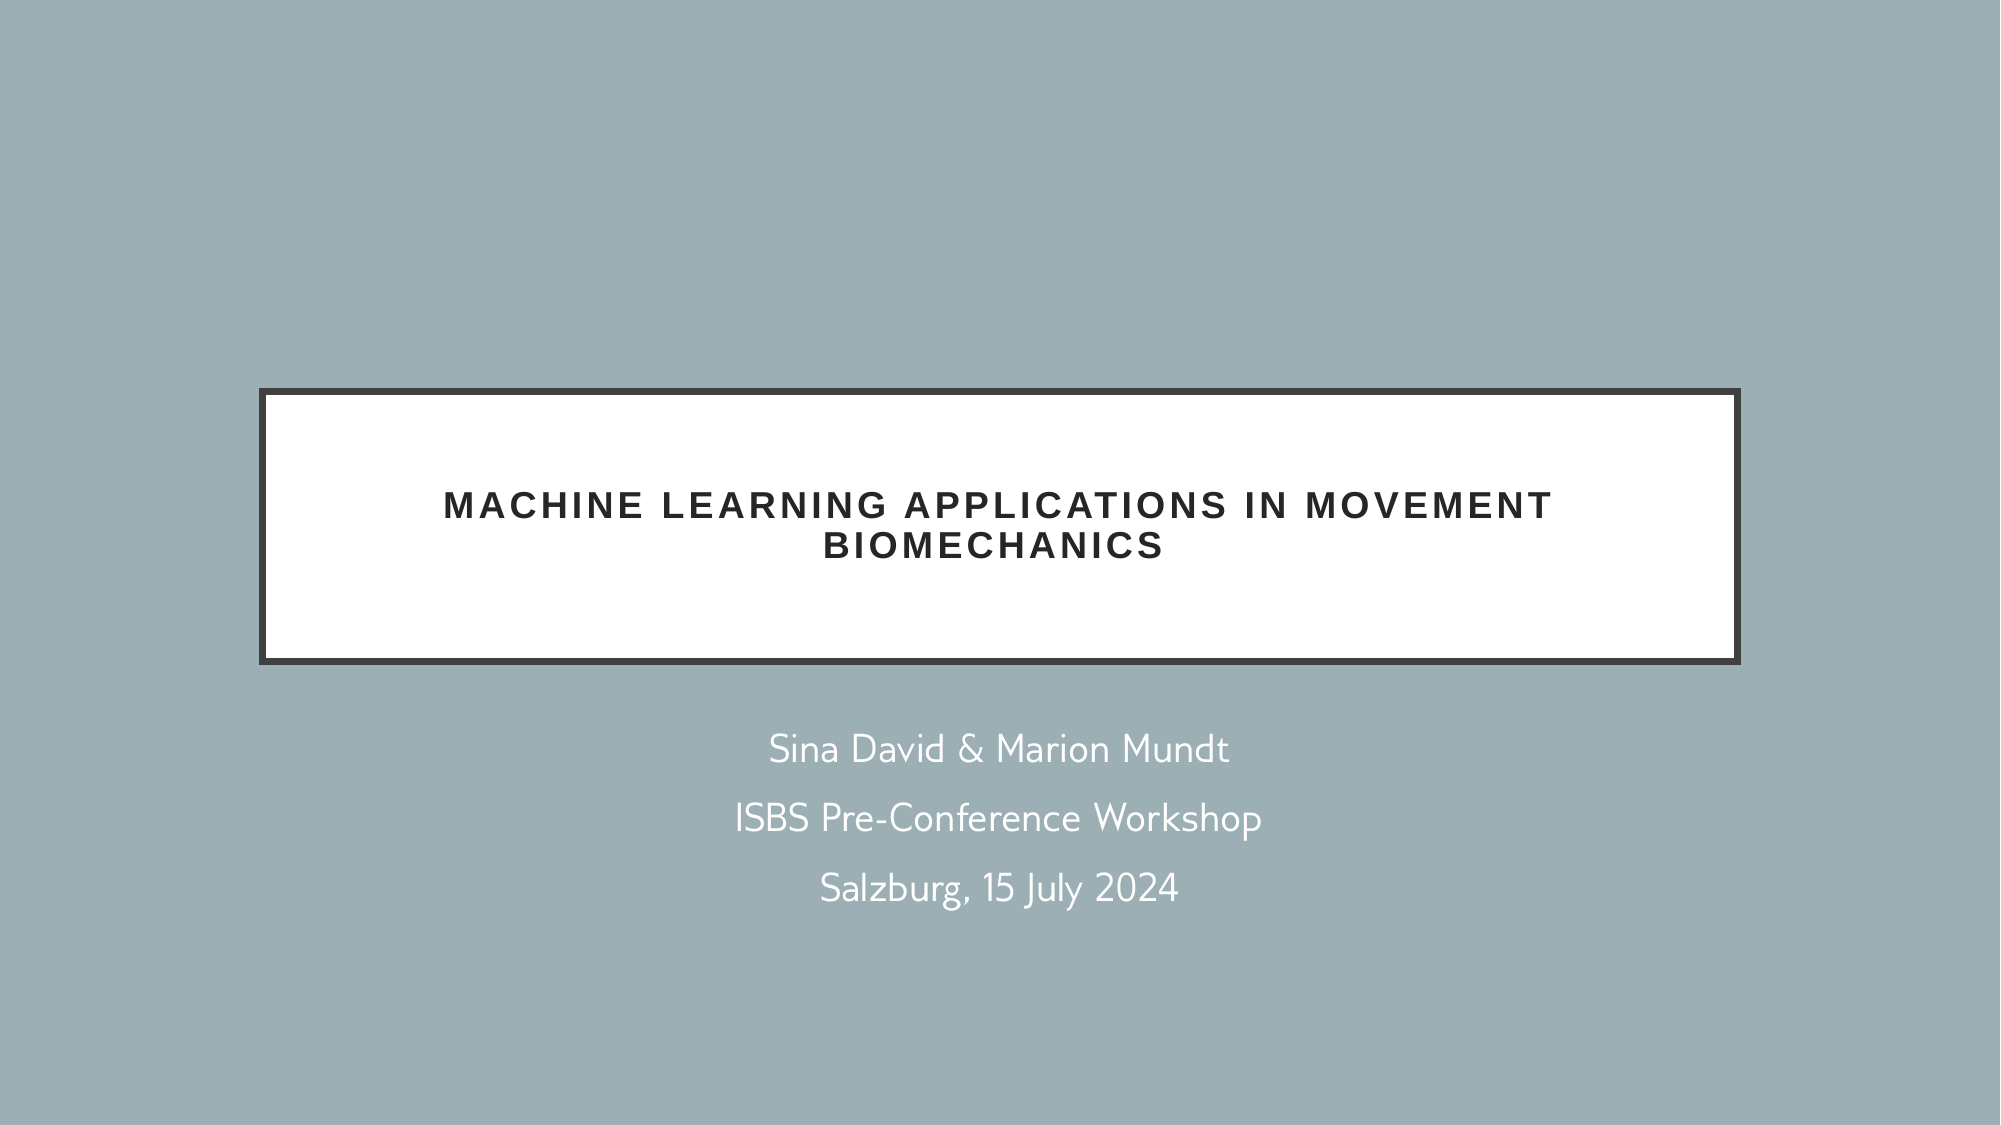

# Machine learning applications in movement biomechanics
Sina David & Marion Mundt
ISBS Pre-Conference Workshop
Salzburg, 15 July 2024